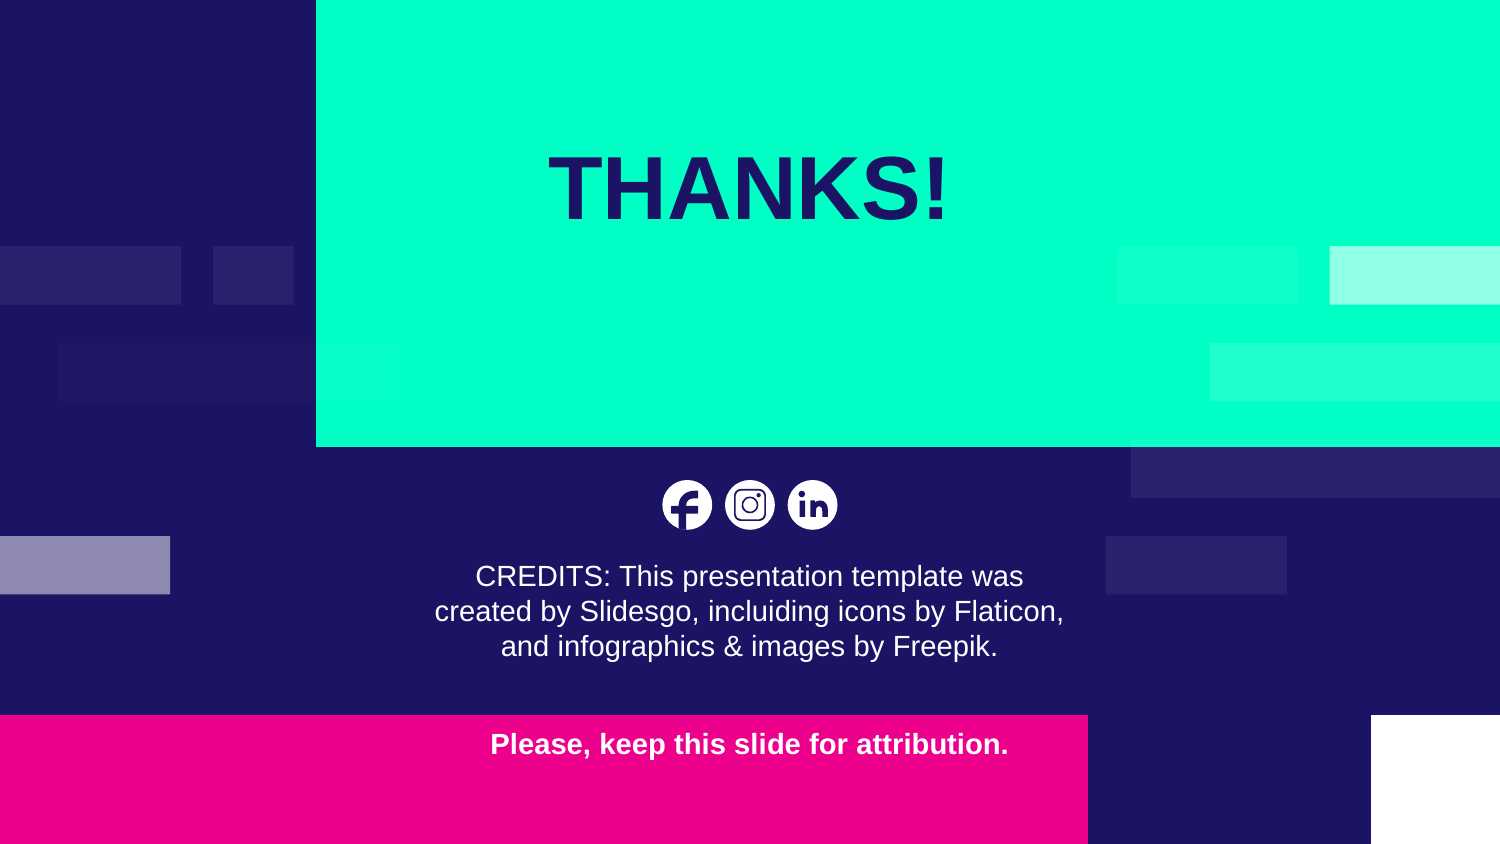

# THANKS!

Please, keep this slide for attribution.